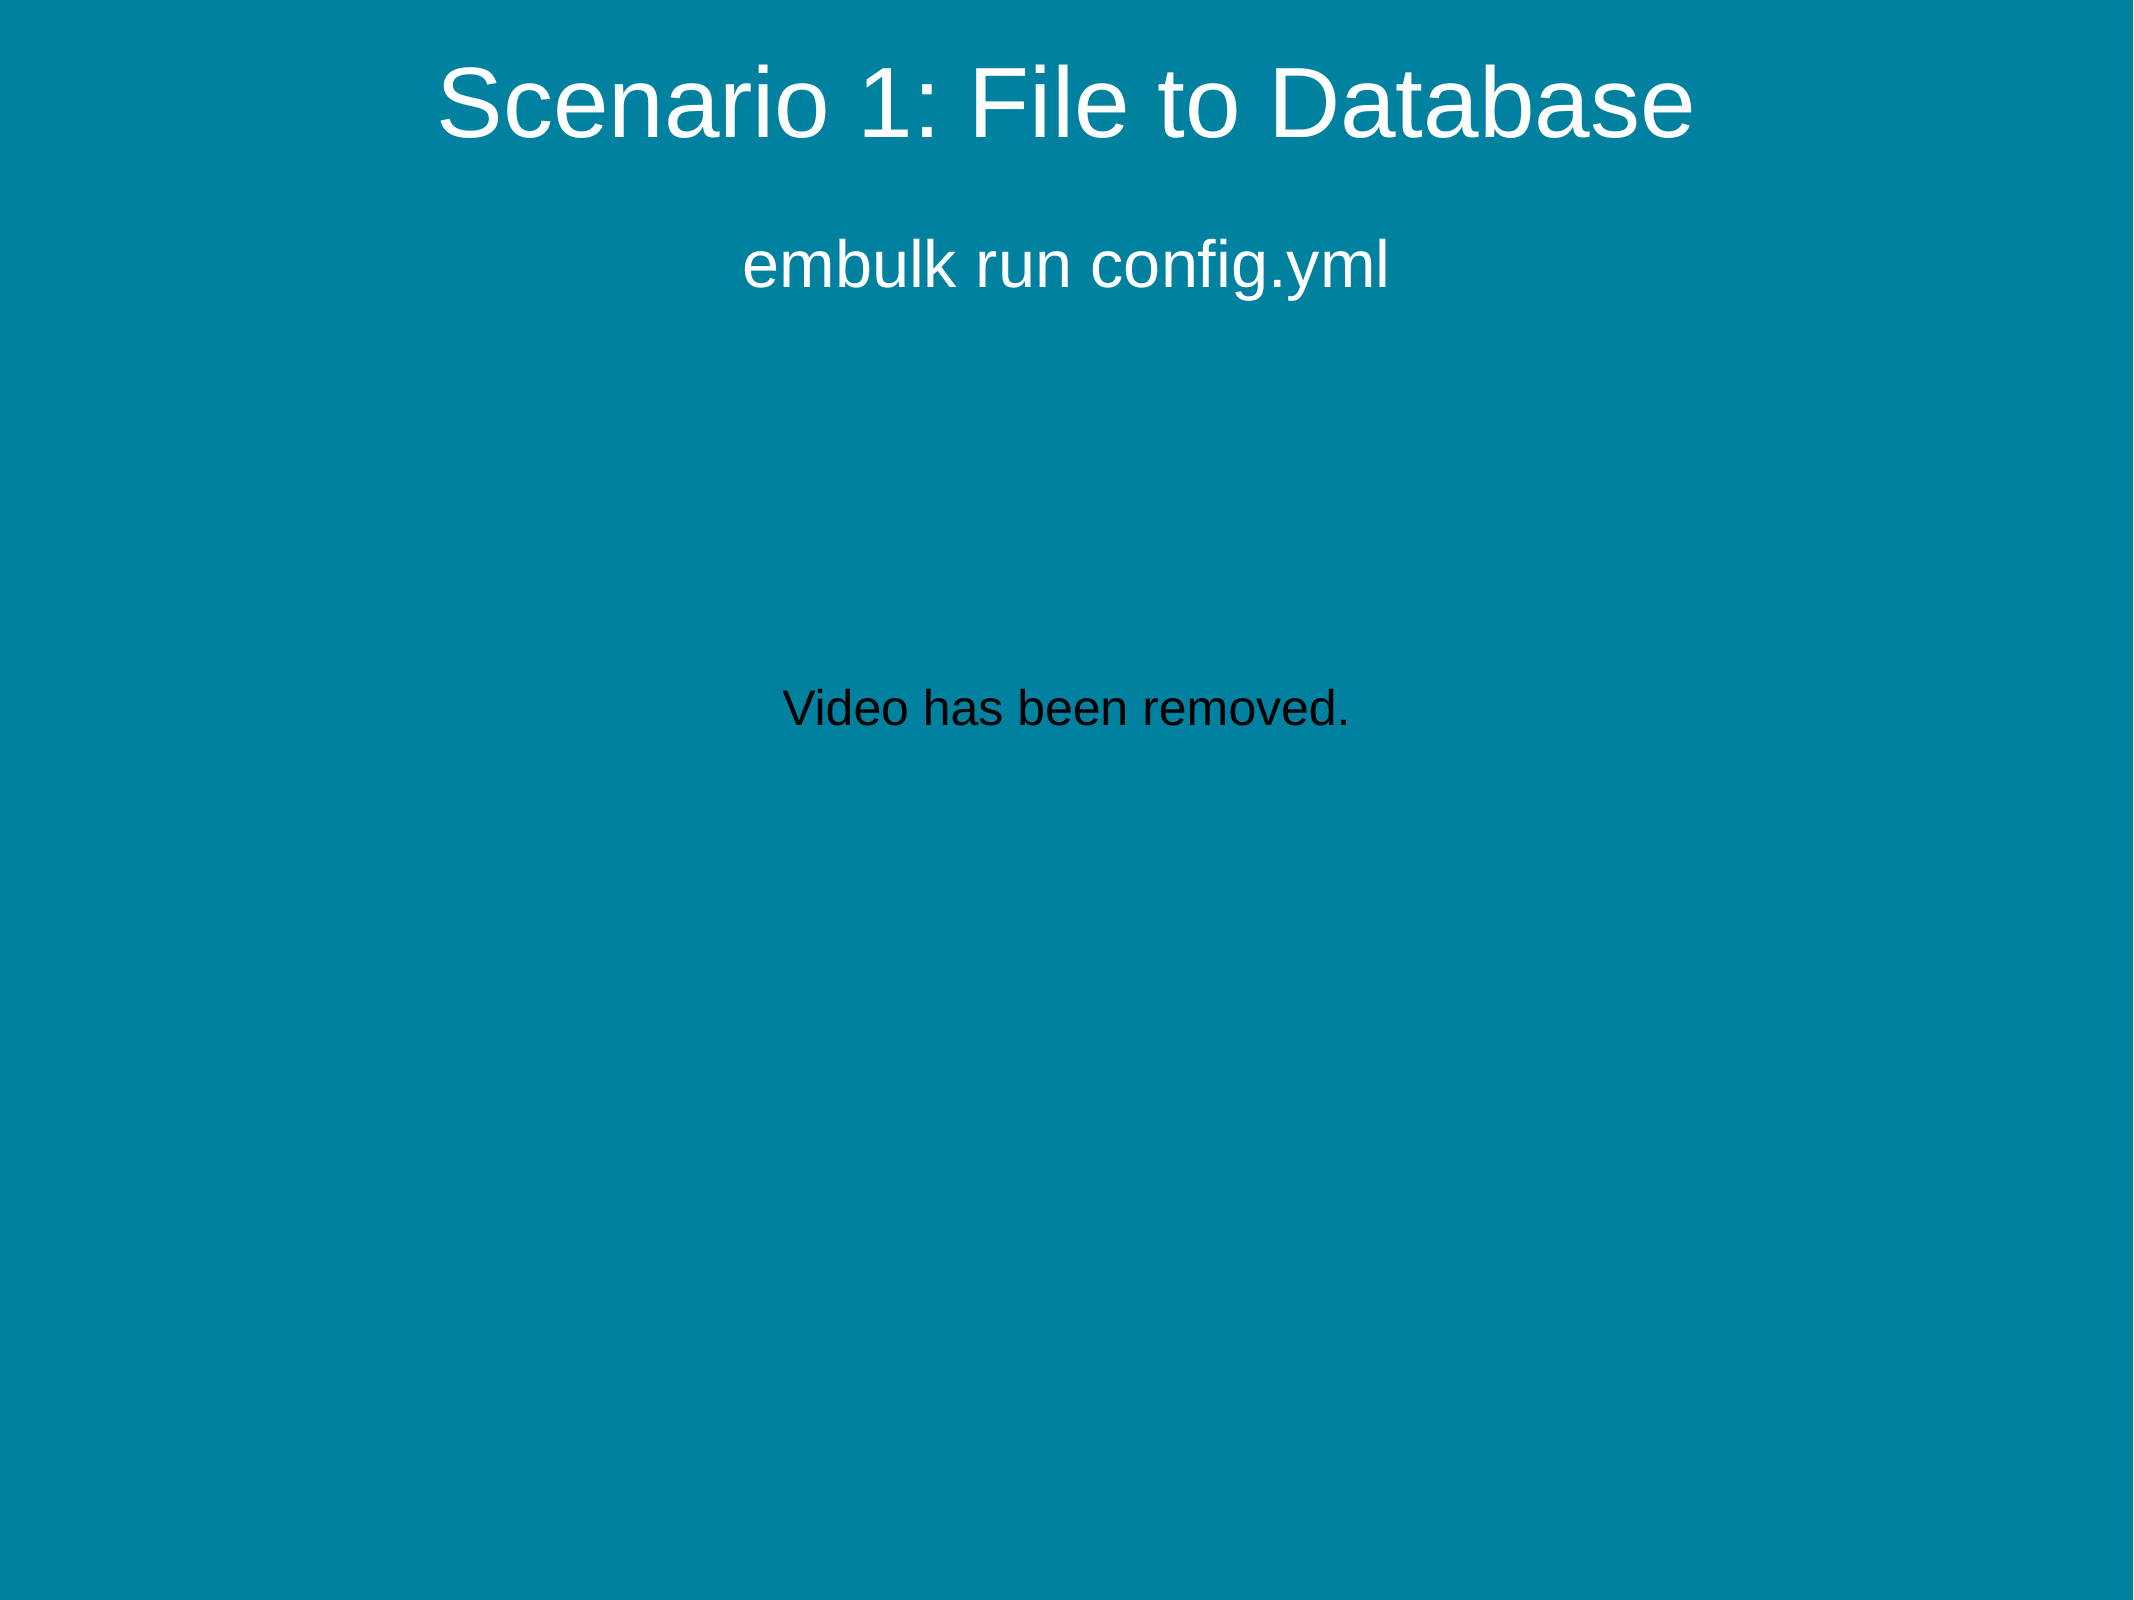

Scenario 1: File to Database
embulk run config.yml
Video has been removed.